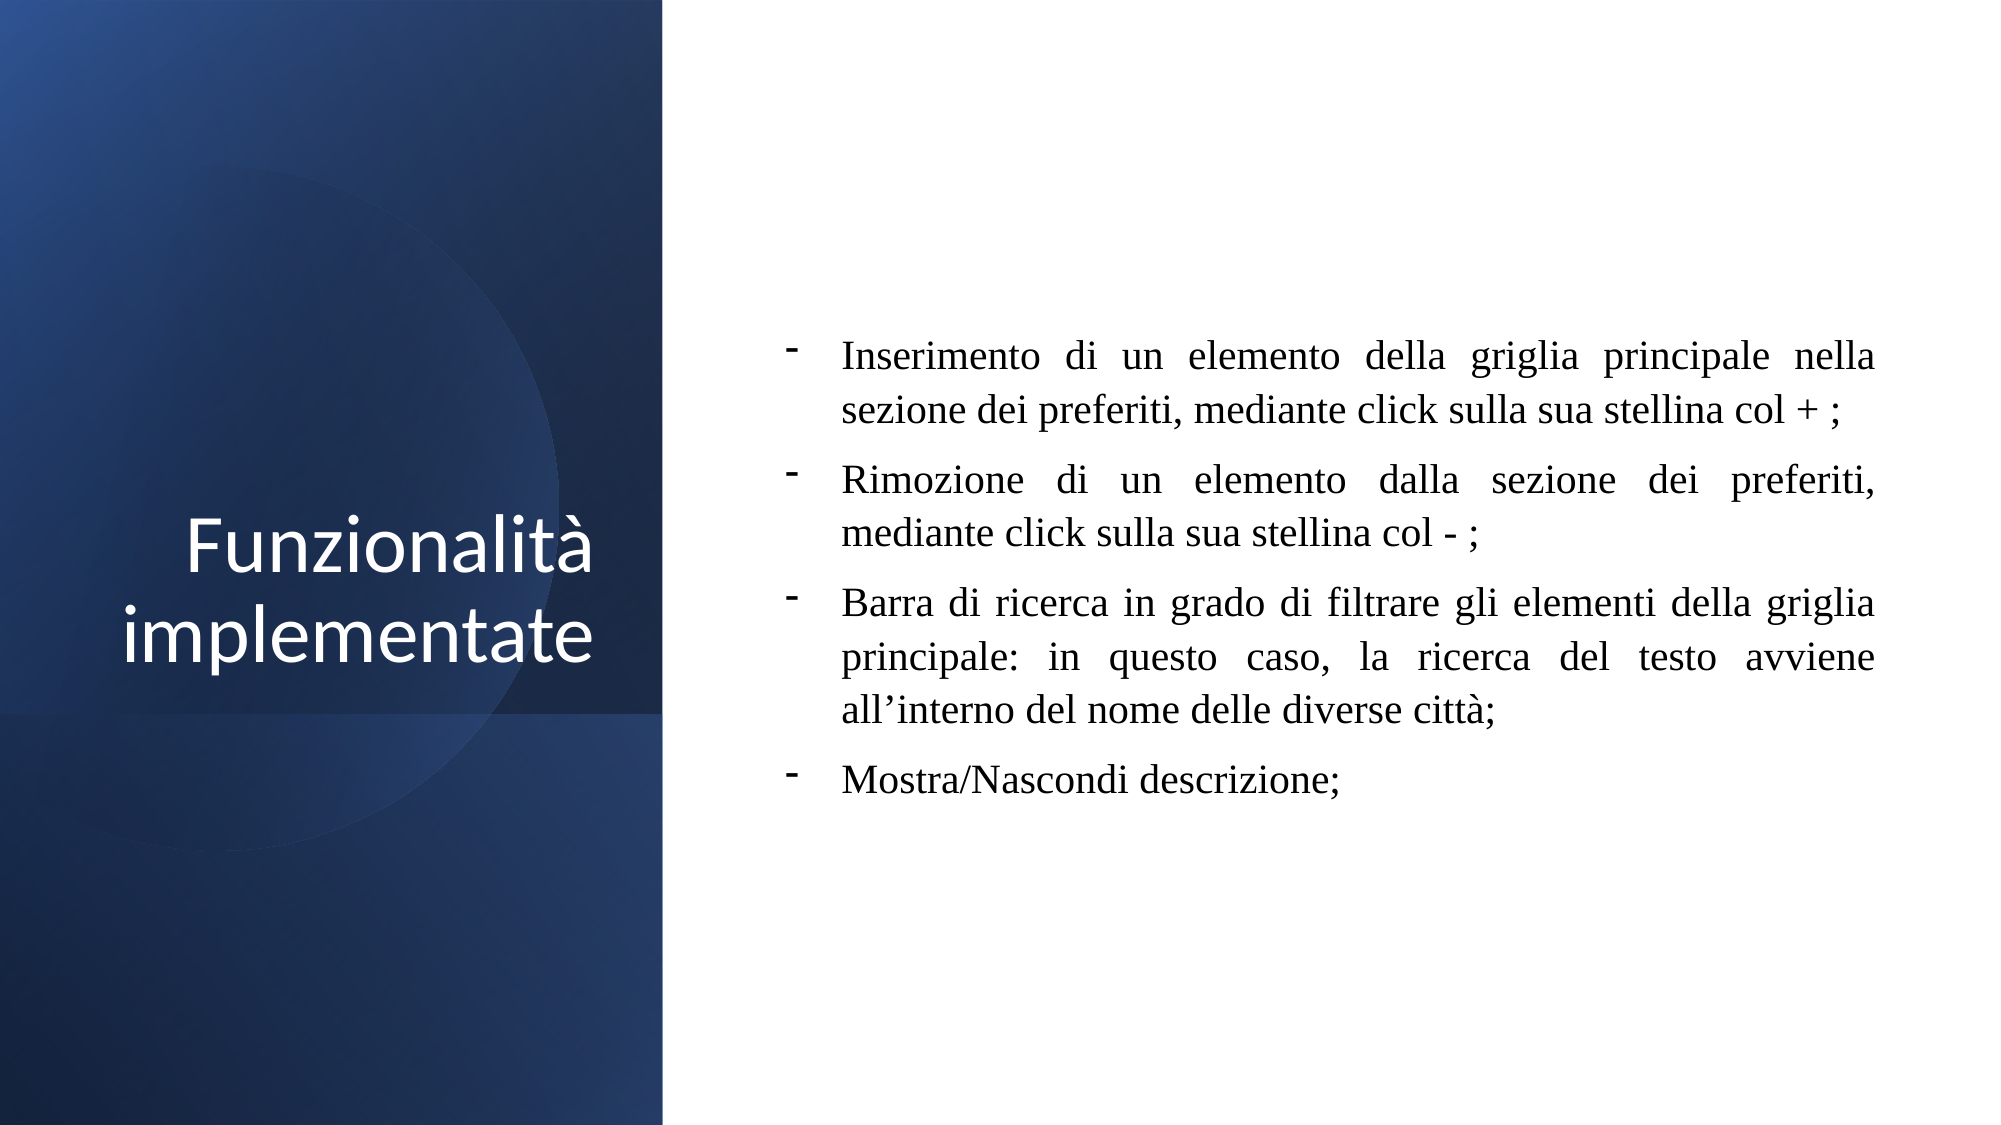

# Funzionalità implementate

Inserimento di un elemento della griglia principale nella sezione dei preferiti, mediante click sulla sua stellina col + ;
Rimozione di un elemento dalla sezione dei preferiti, mediante click sulla sua stellina col - ;
Barra di ricerca in grado di filtrare gli elementi della griglia principale: in questo caso, la ricerca del testo avviene all’interno del nome delle diverse città;
Mostra/Nascondi descrizione;